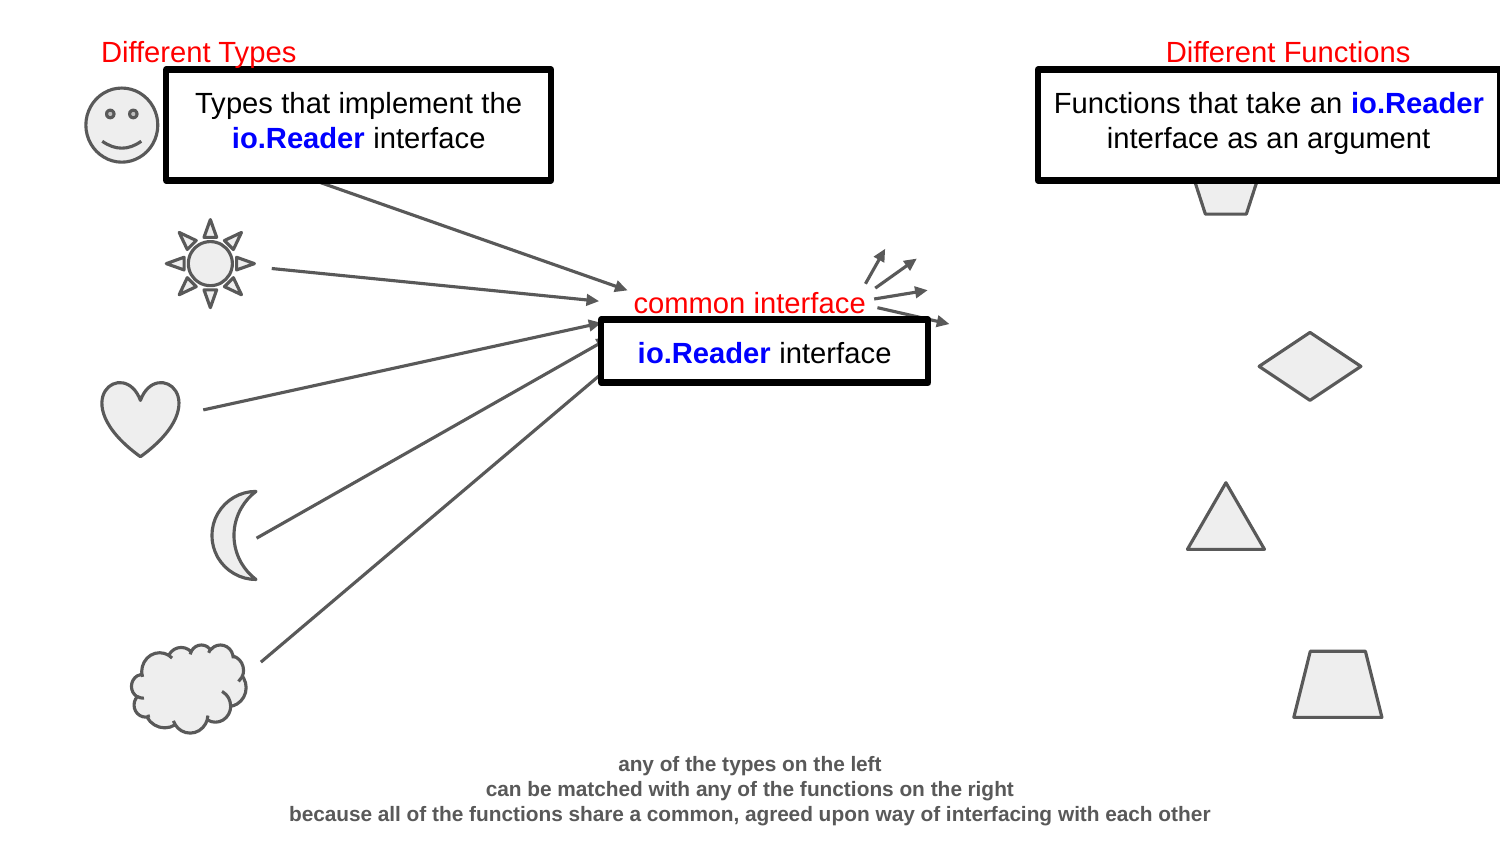

Different Types
Different Functions
Types that implement the io.Reader interface
Functions that take an io.Reader interface as an argument

common interface
io.Reader interface

any of the types on the left
can be matched with any of the functions on the right
because all of the functions share a common, agreed upon way of interfacing with each other